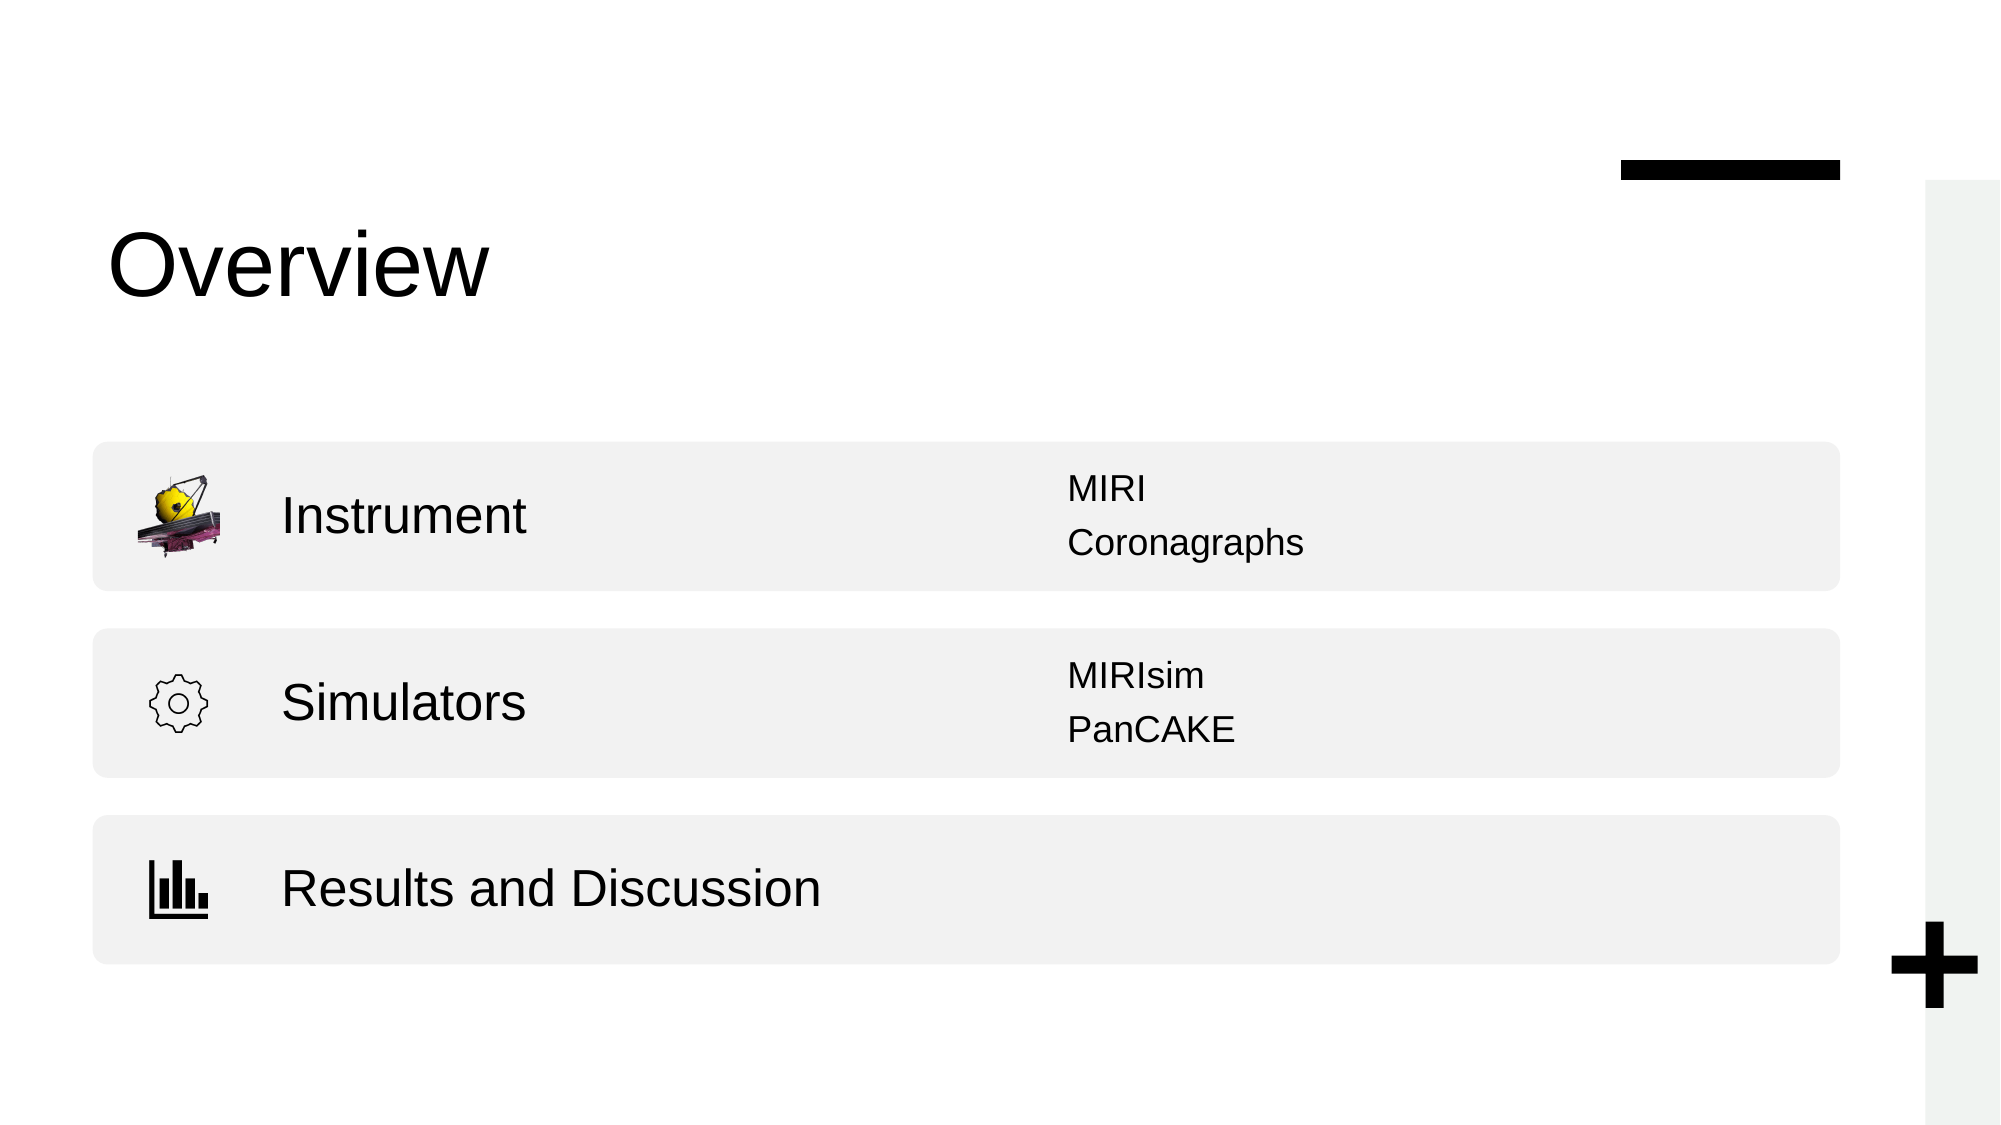

# Overview
Instrument
MIRI
Coronagraphs
Simulators
MIRIsim
PanCAKE
Results and Discussion